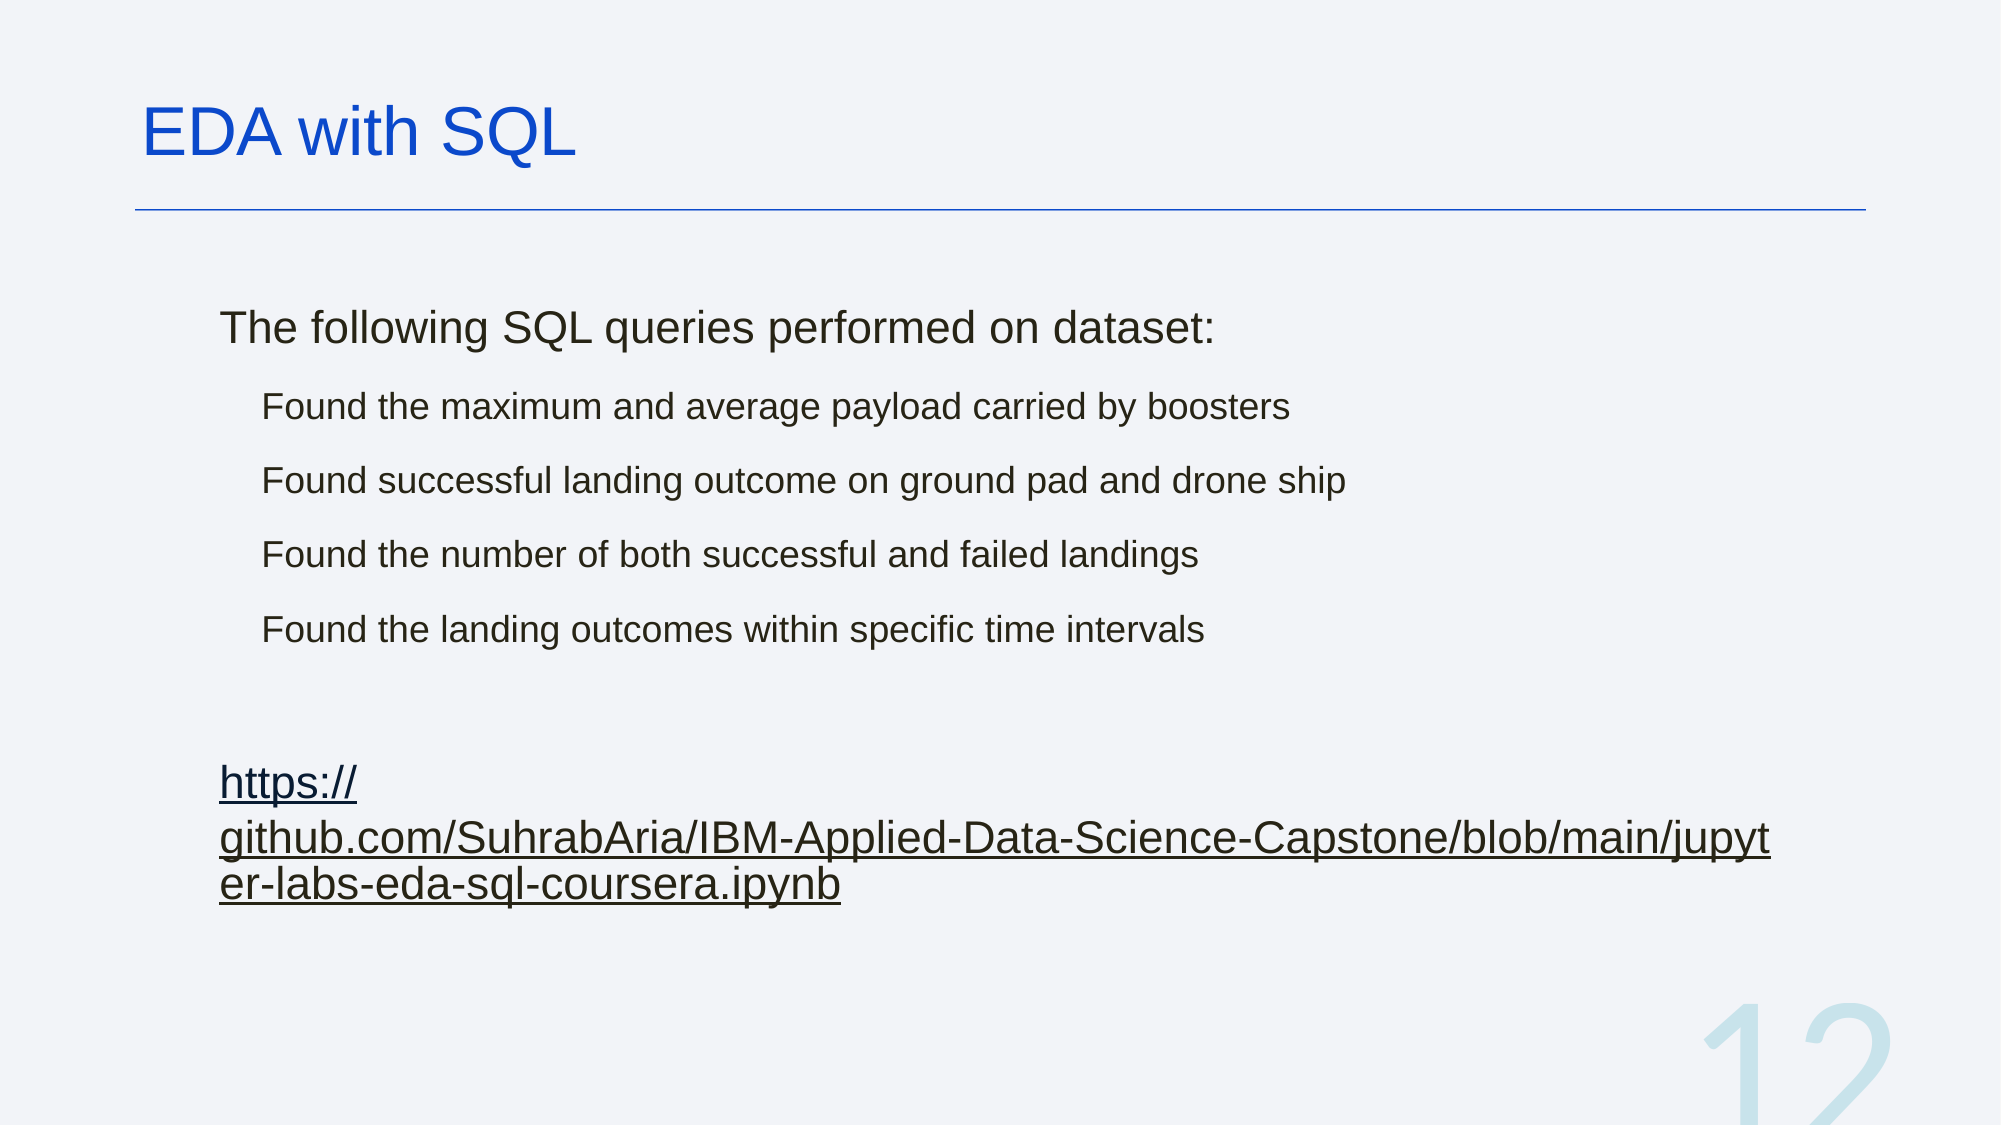

EDA with SQL
The following SQL queries performed on dataset:
Found the maximum and average payload carried by boosters
Found successful landing outcome on ground pad and drone ship
Found the number of both successful and failed landings
Found the landing outcomes within specific time intervals

https://github.com/SuhrabAria/IBM-Applied-Data-Science-Capstone/blob/main/jupyter-labs-eda-sql-coursera.ipynb

12